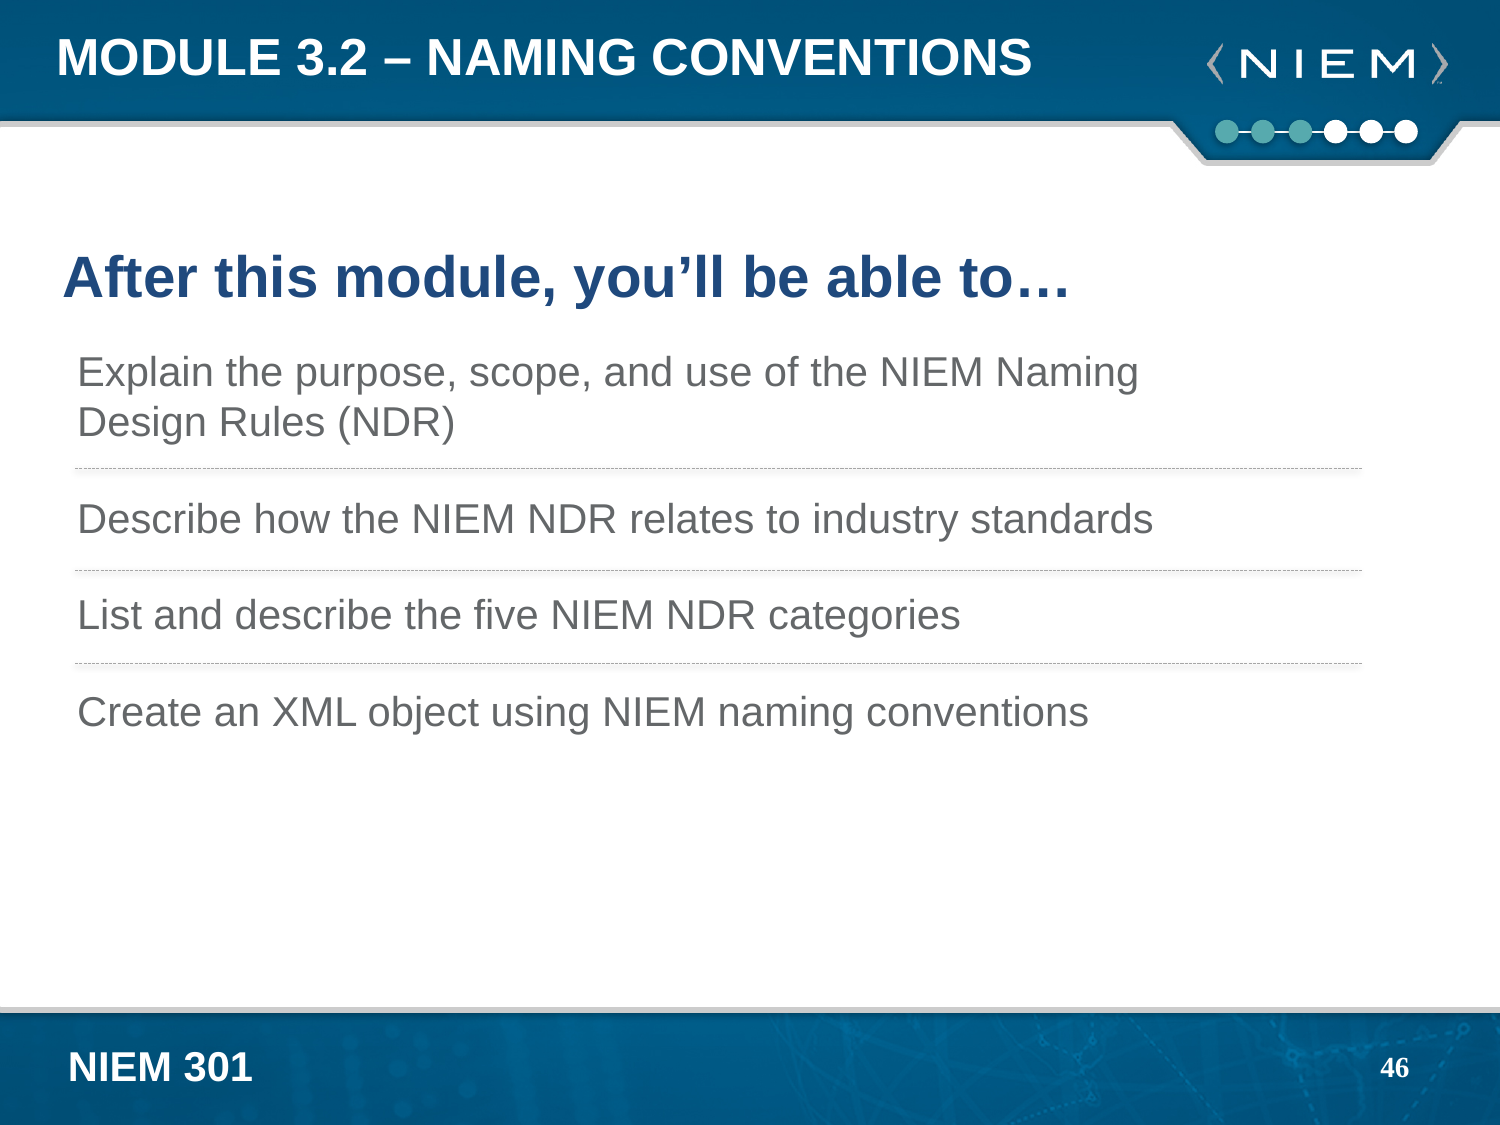

# Module 3.2 – Naming Conventions

After this module, you’ll be able to…
Explain the purpose, scope, and use of the NIEM Naming
Design Rules (NDR)
Describe how the NIEM NDR relates to industry standards
List and describe the five NIEM NDR categories
Create an XML object using NIEM naming conventions
46